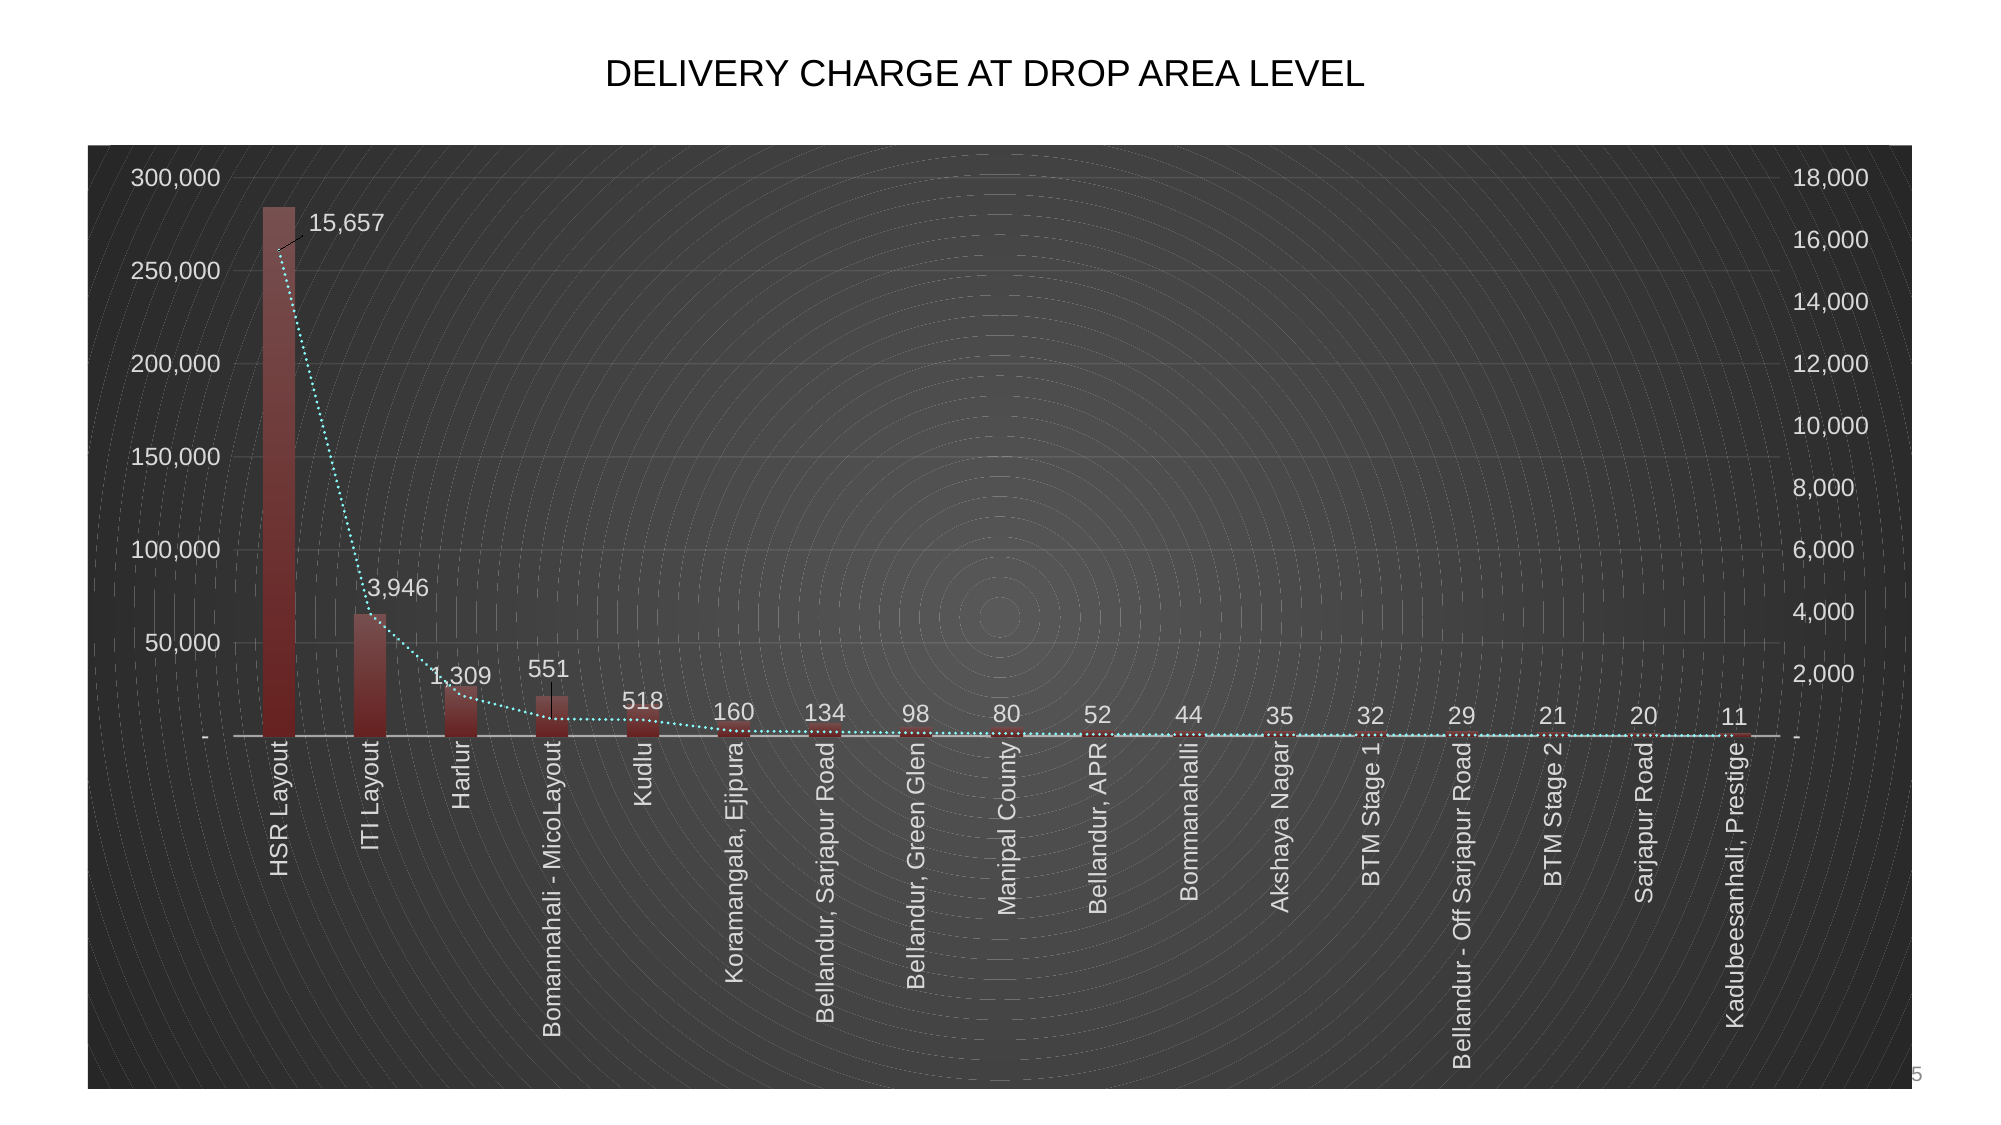

DELIVERY CHARGE AT DROP AREA LEVEL

### Chart

| Category | Grand Total | Grand Total2 |
|---|---|---|
| HSR Layout | 283891.0 | 15657.0 |
| ITI Layout | 65455.0 | 3946.0 |
| Harlur | 26690.0 | 1309.0 |
| Bomannahali - MicoLayout | 21202.0 | 551.0 |
| Kudlu | 16692.0 | 518.0 |
| Koramangala, Ejipura | 7995.0 | 160.0 |
| Bellandur, Sarjapur Road | 6816.0 | 134.0 |
| Bellandur, Green Glen | 4813.0 | 98.0 |
| Manipal County | 4656.0 | 80.0 |
| Bellandur, APR | 2970.0 | 52.0 |
| Bommanahalli | 2642.0 | 44.0 |
| Akshaya Nagar | 2505.0 | 35.0 |
| BTM Stage 1 | 2485.0 | 32.0 |
| Bellandur - Off Sarjapur Road | 2353.0 | 29.0 |
| BTM Stage 2 | 1788.0 | 21.0 |
| Sarjapur Road | 1381.0 | 20.0 |
| Kadubeesanhali, Prestige | 1099.0 | 11.0 |
25